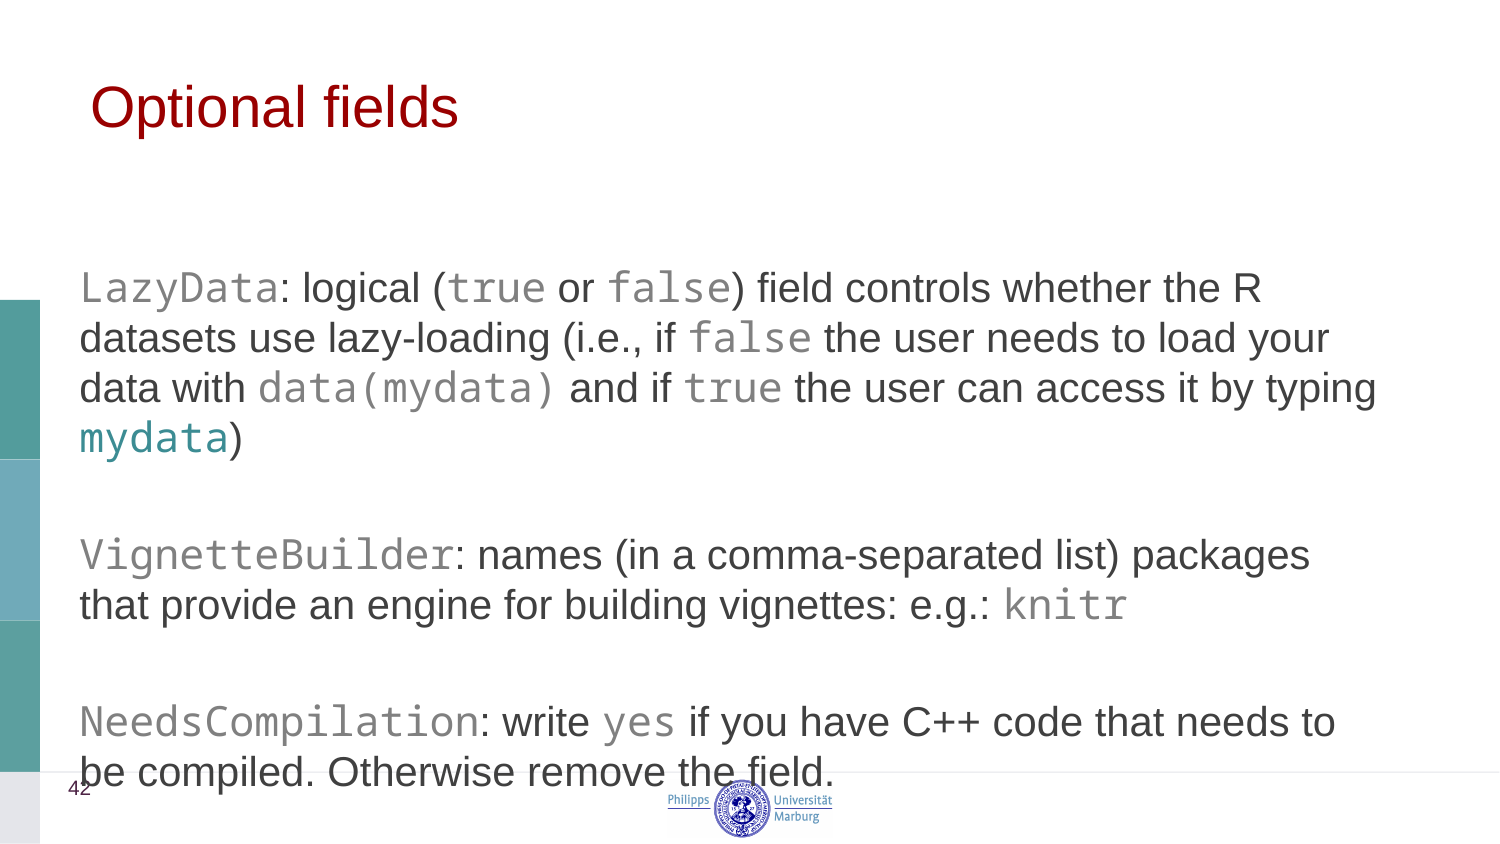

# Optional fields
LazyData: logical (true or false) field controls whether the R datasets use lazy-loading (i.e., if false the user needs to load your data with data(mydata) and if true the user can access it by typing mydata)

VignetteBuilder: names (in a comma-separated list) packages that provide an engine for building vignettes: e.g.: knitr

NeedsCompilation: write yes if you have C++ code that needs to be compiled. Otherwise remove the field.

42